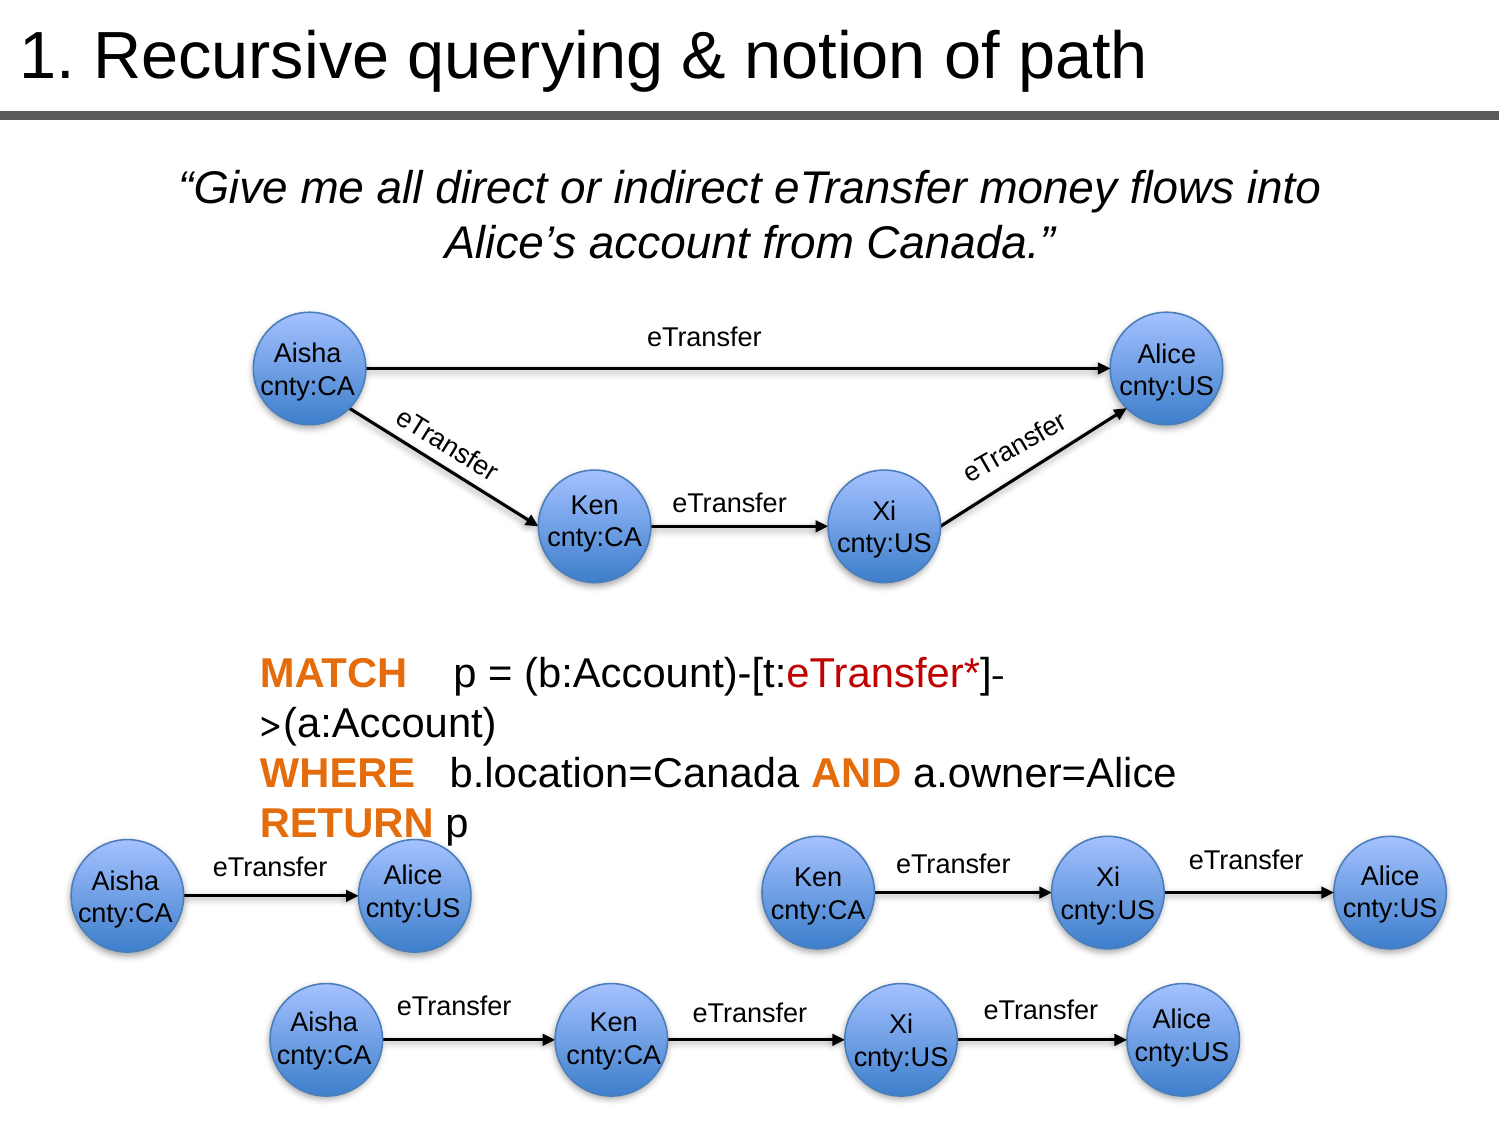

1. Recursive querying & notion of path
“Give me all direct or indirect eTransfer money flows into Alice’s account from Canada.”
eTransfer

Aisha
cnty:CA

Alice
cnty:US
eTransfer
eTransfer

Ken
cnty:CA

Xi
cnty:US
eTransfer
MATCH    p = (b:Account)-[t:eTransfer*]->(a:Account)
WHERE   b.location=Canada AND a.owner=Alice
RETURN p
eTransfer

Ken
cnty:CA

Xi
cnty:US

Alice
cnty:US

eTransfer

Aisha
cnty:CA

Alice
cnty:US

eTransfer
eTransfer

Aisha
cnty:CA

Ken
cnty:CA

Xi
cnty:US

Alice
cnty:US
eTransfer
eTransfer